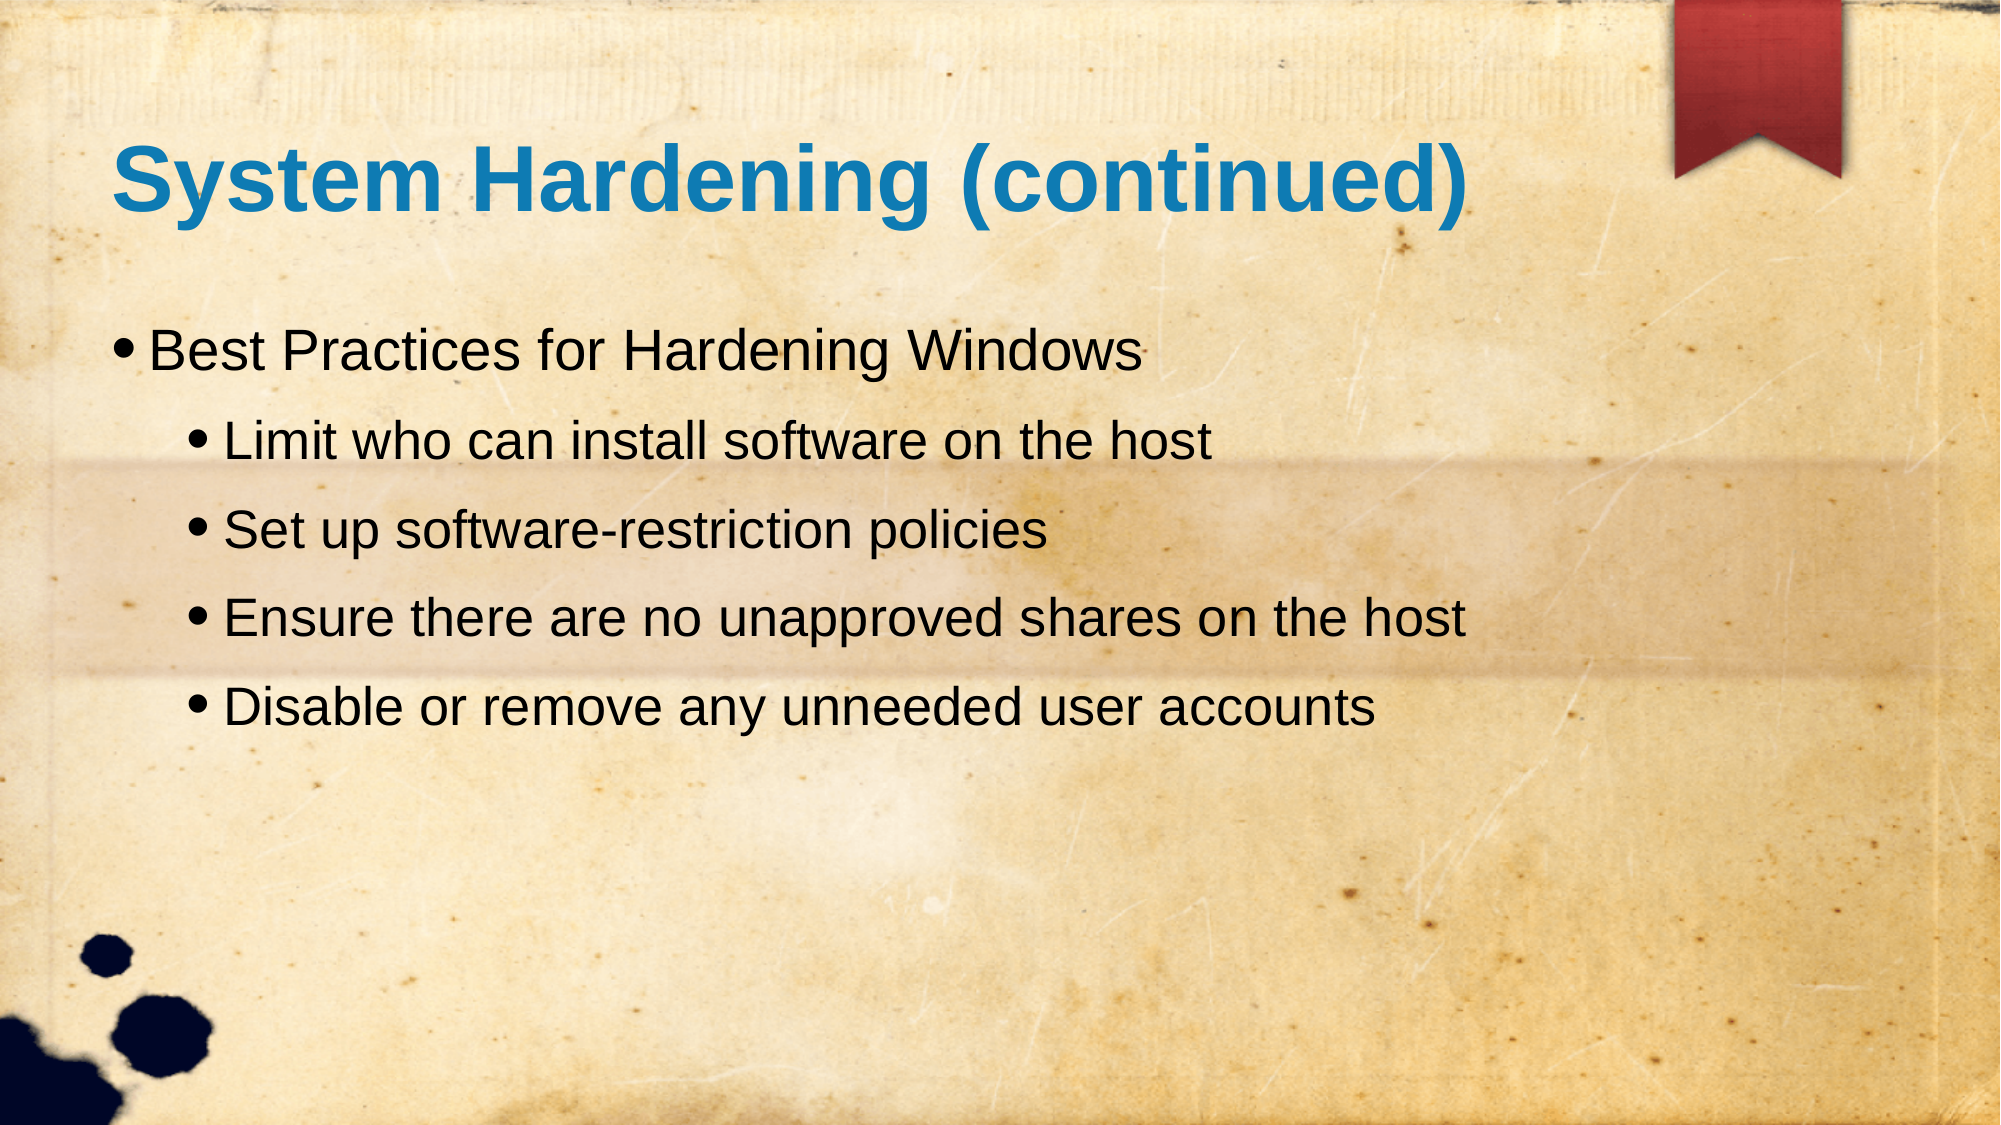

System Hardening (continued)
Best Practices for Hardening Windows
Limit who can install software on the host
Set up software-restriction policies
Ensure there are no unapproved shares on the host
Disable or remove any unneeded user accounts